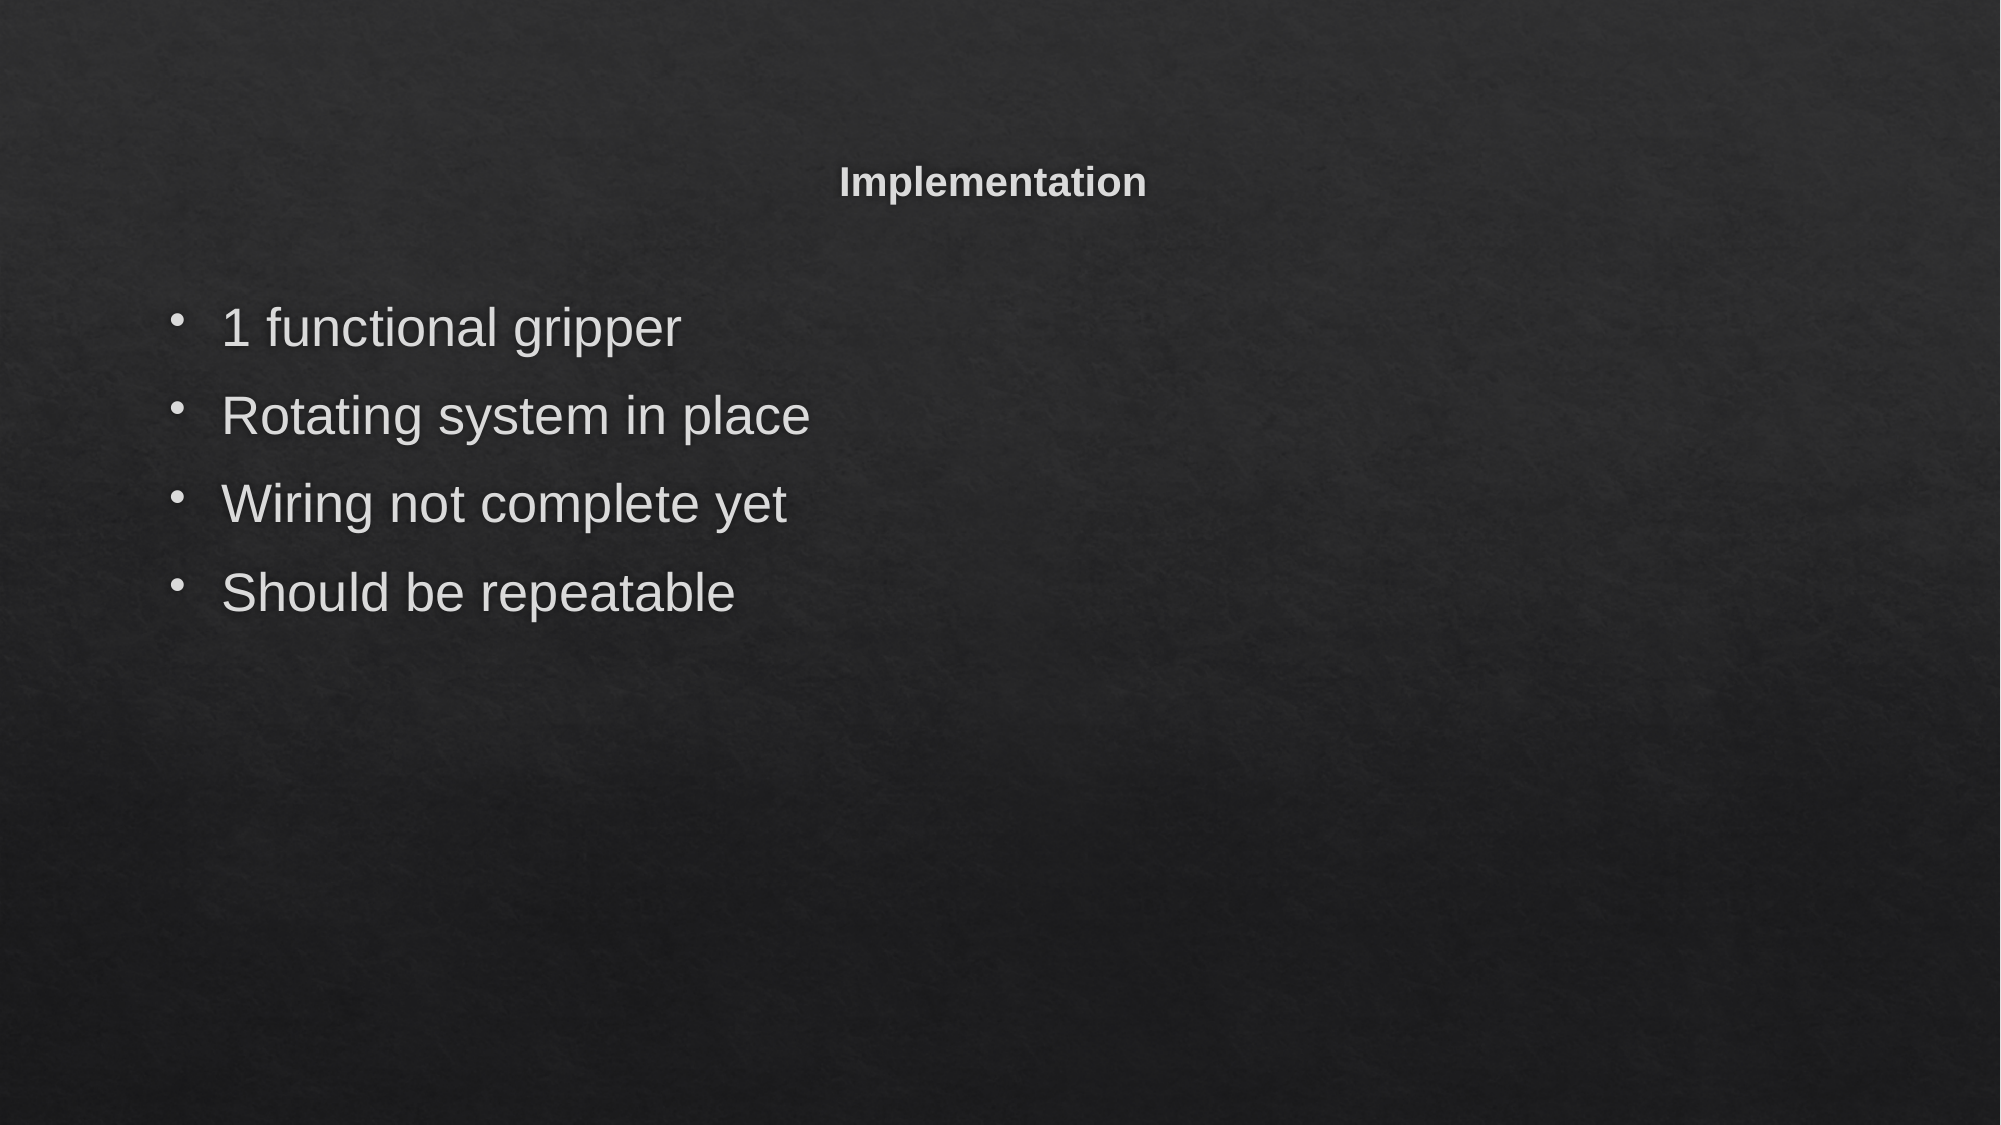

# Implementation
1 functional gripper
Rotating system in place
Wiring not complete yet
Should be repeatable